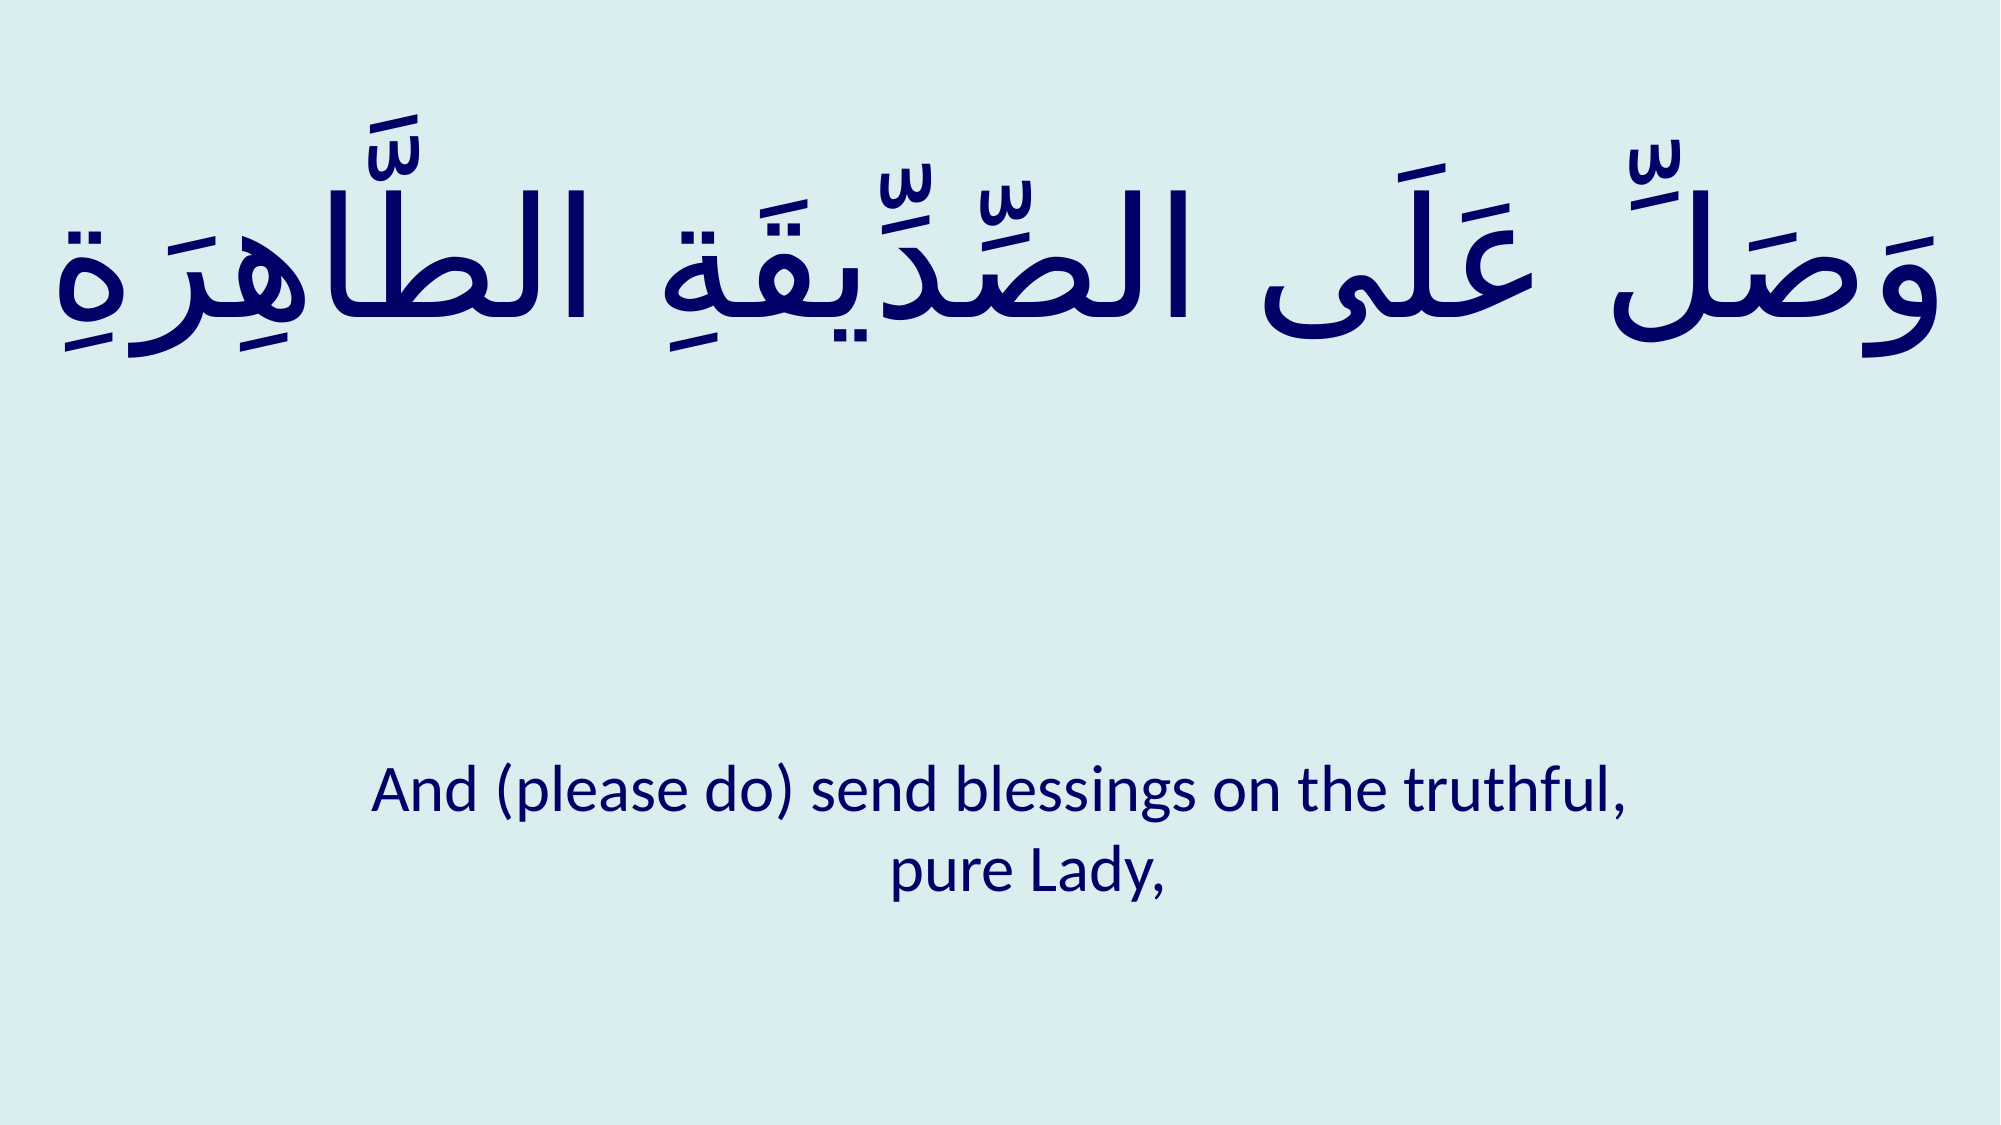

# وَصَلِّ عَلَى الصِّدِّيقَةِ الطَّاهِرَةِ
And (please do) send blessings on the truthful, pure Lady,